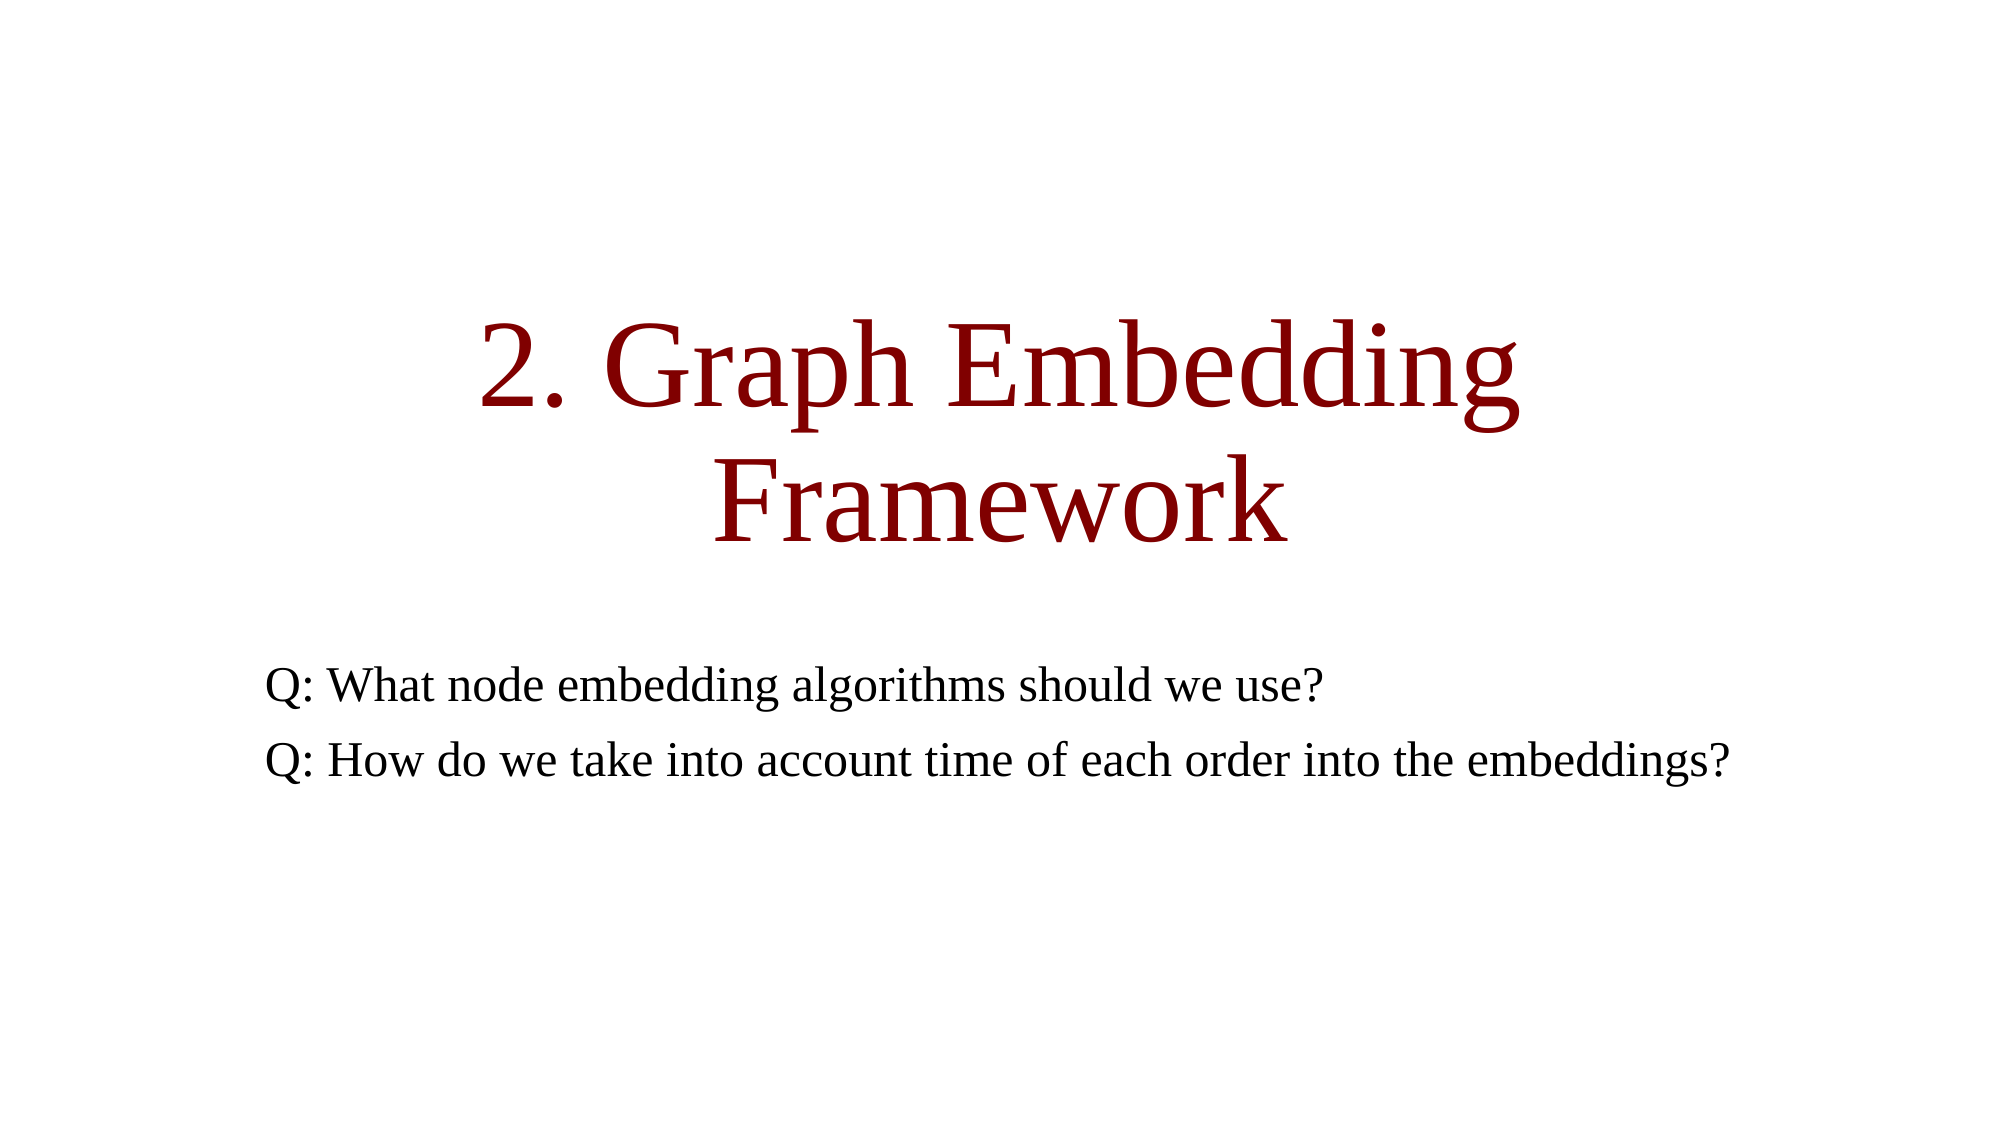

# 2. Graph Embedding Framework
Q: What node embedding algorithms should we use?
Q: How do we take into account time of each order into the embeddings?